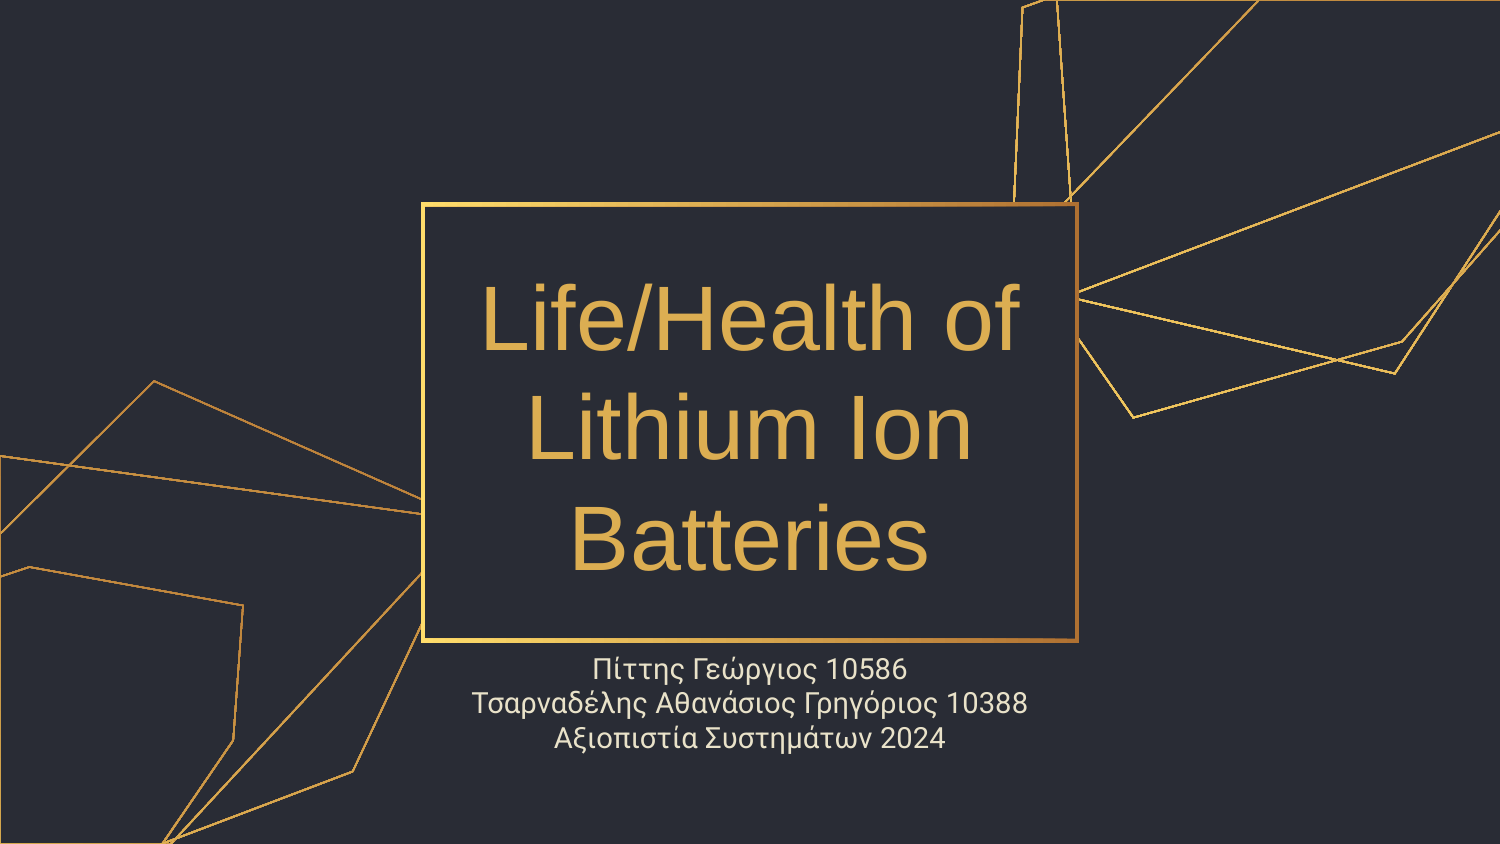

# Life/Health of Lithium Ion Batteries
Πίττης Γεώργιος 10586
Τσαρναδέλης Αθανάσιος Γρηγόριος 10388
Αξιοπιστία Συστημάτων 2024